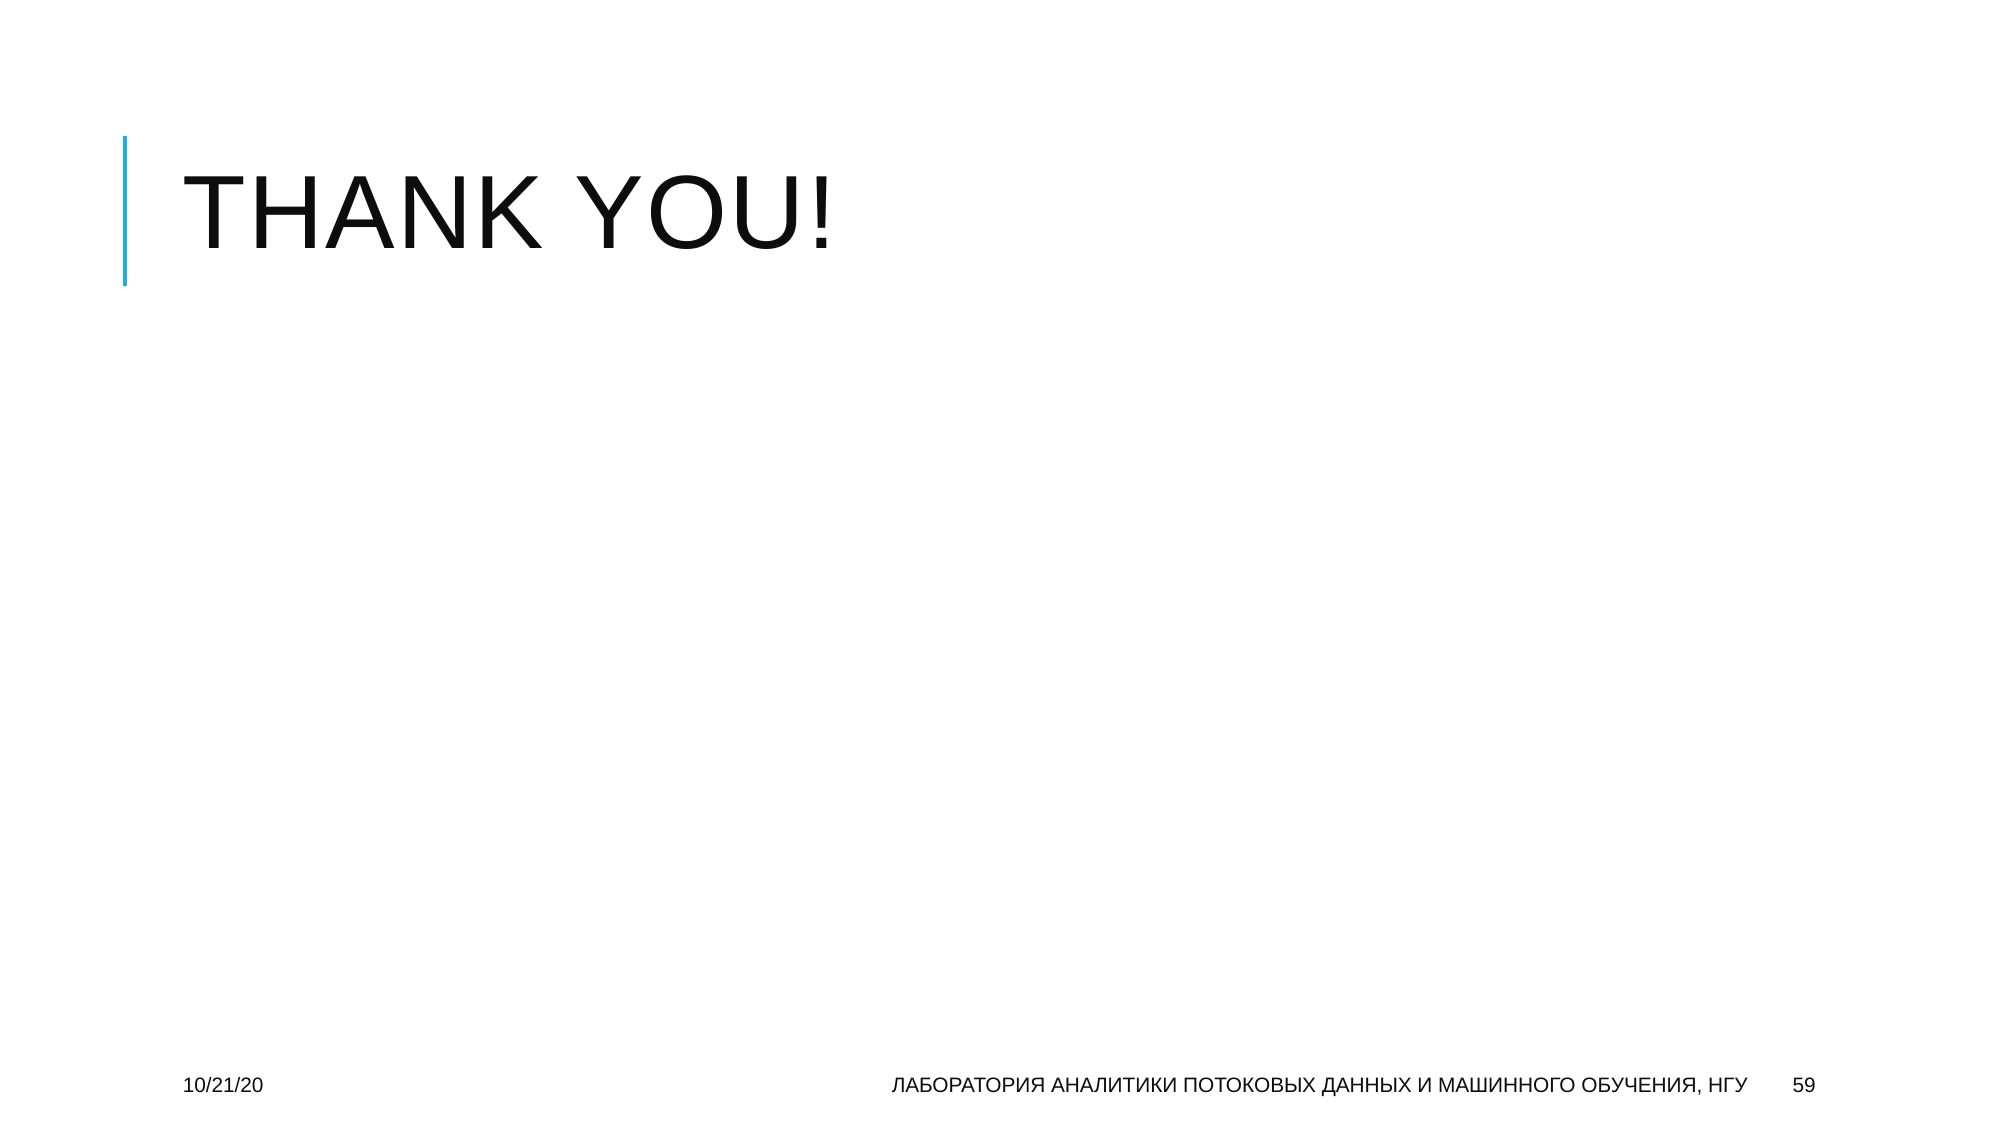

# Thank you!
10/21/20
Лаборатория аналитики потоковых данных и машинного обучения, НГУ
59